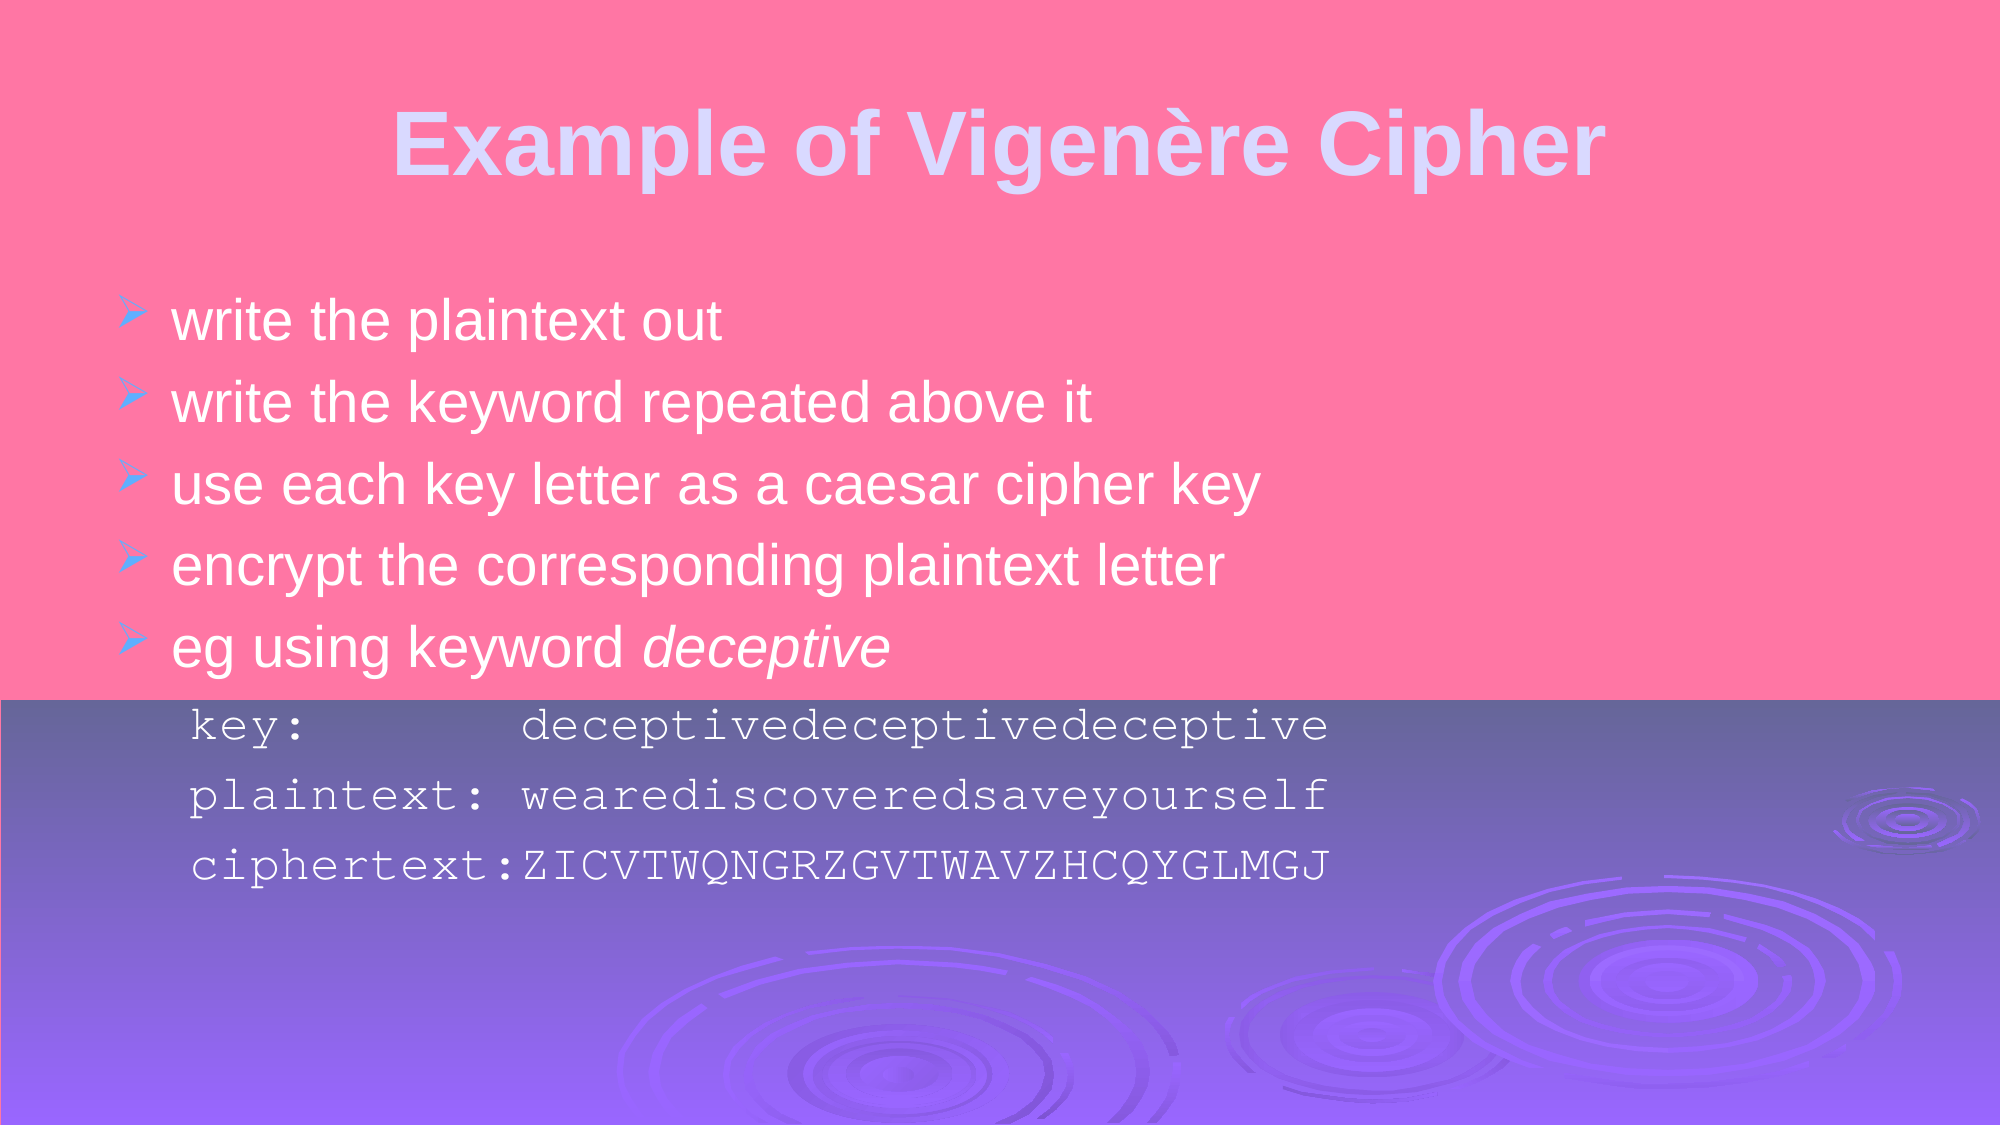

# Example of Vigenère Cipher
write the plaintext out
write the keyword repeated above it
use each key letter as a caesar cipher key
encrypt the corresponding plaintext letter
eg using keyword deceptive
key:       deceptivedeceptivedeceptive
plaintext: wearediscoveredsaveyourself
ciphertext:ZICVTWQNGRZGVTWAVZHCQYGLMGJ